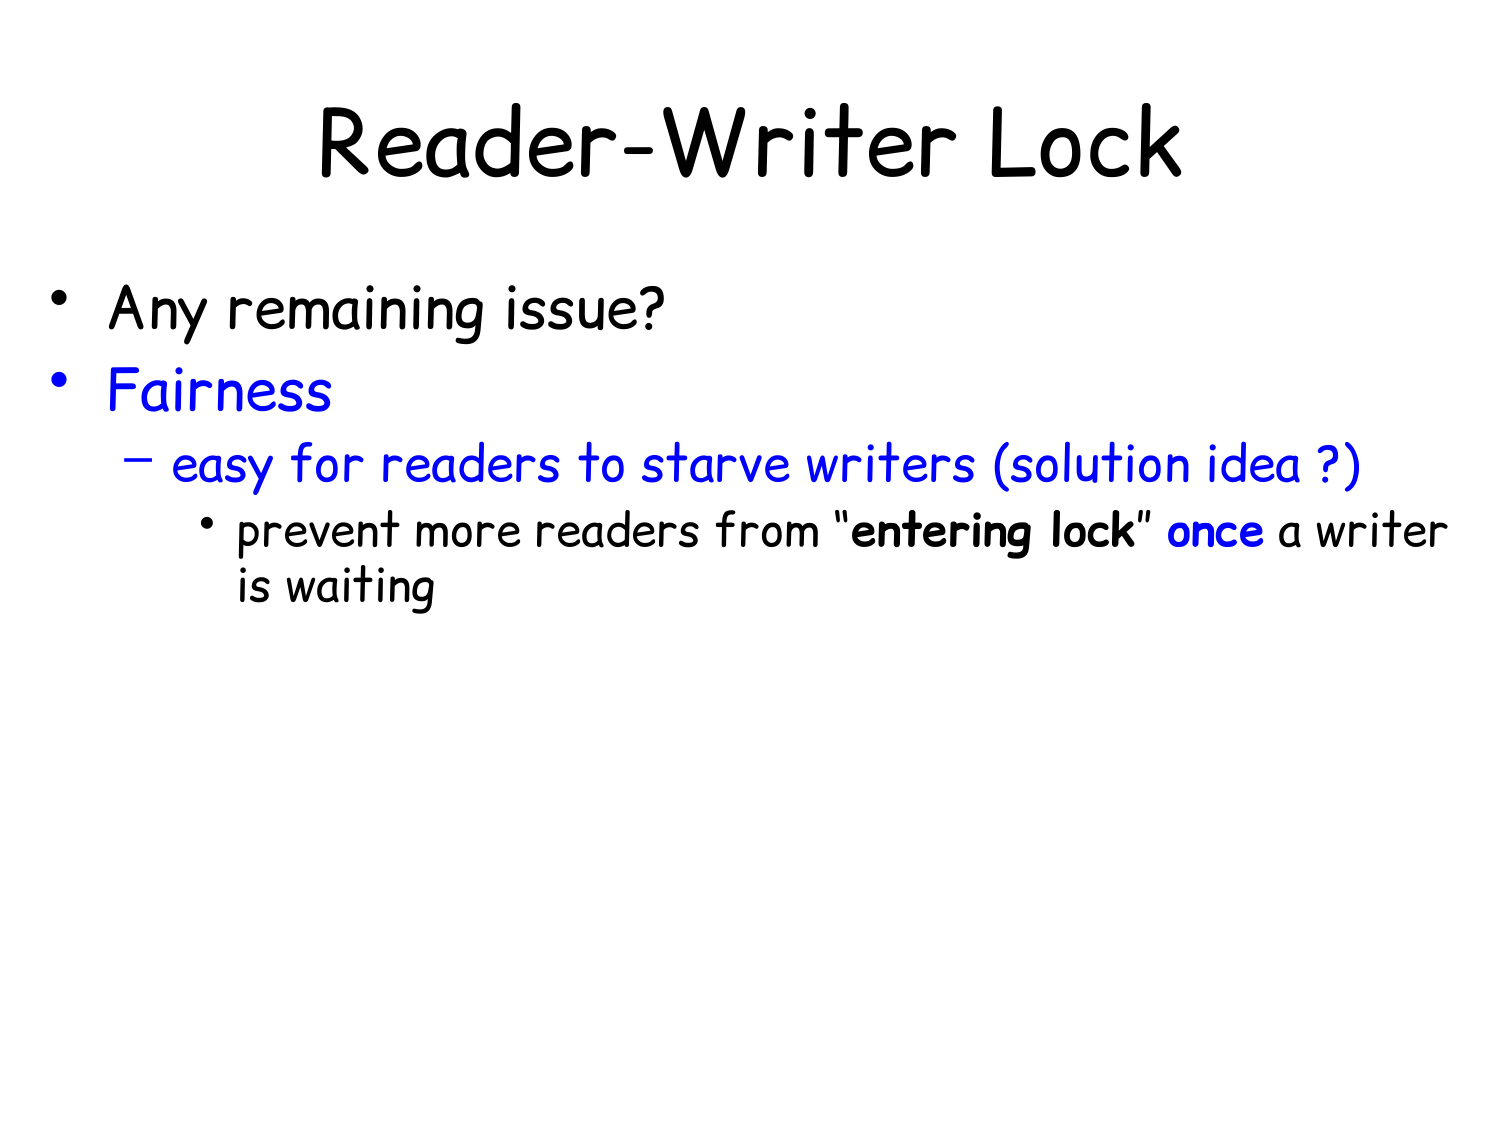

# Reader-Writer Lock
Any remaining issue?
Fairness
easy for readers to starve writers (solution idea ?)
prevent more readers from “entering lock” once a writer is waiting